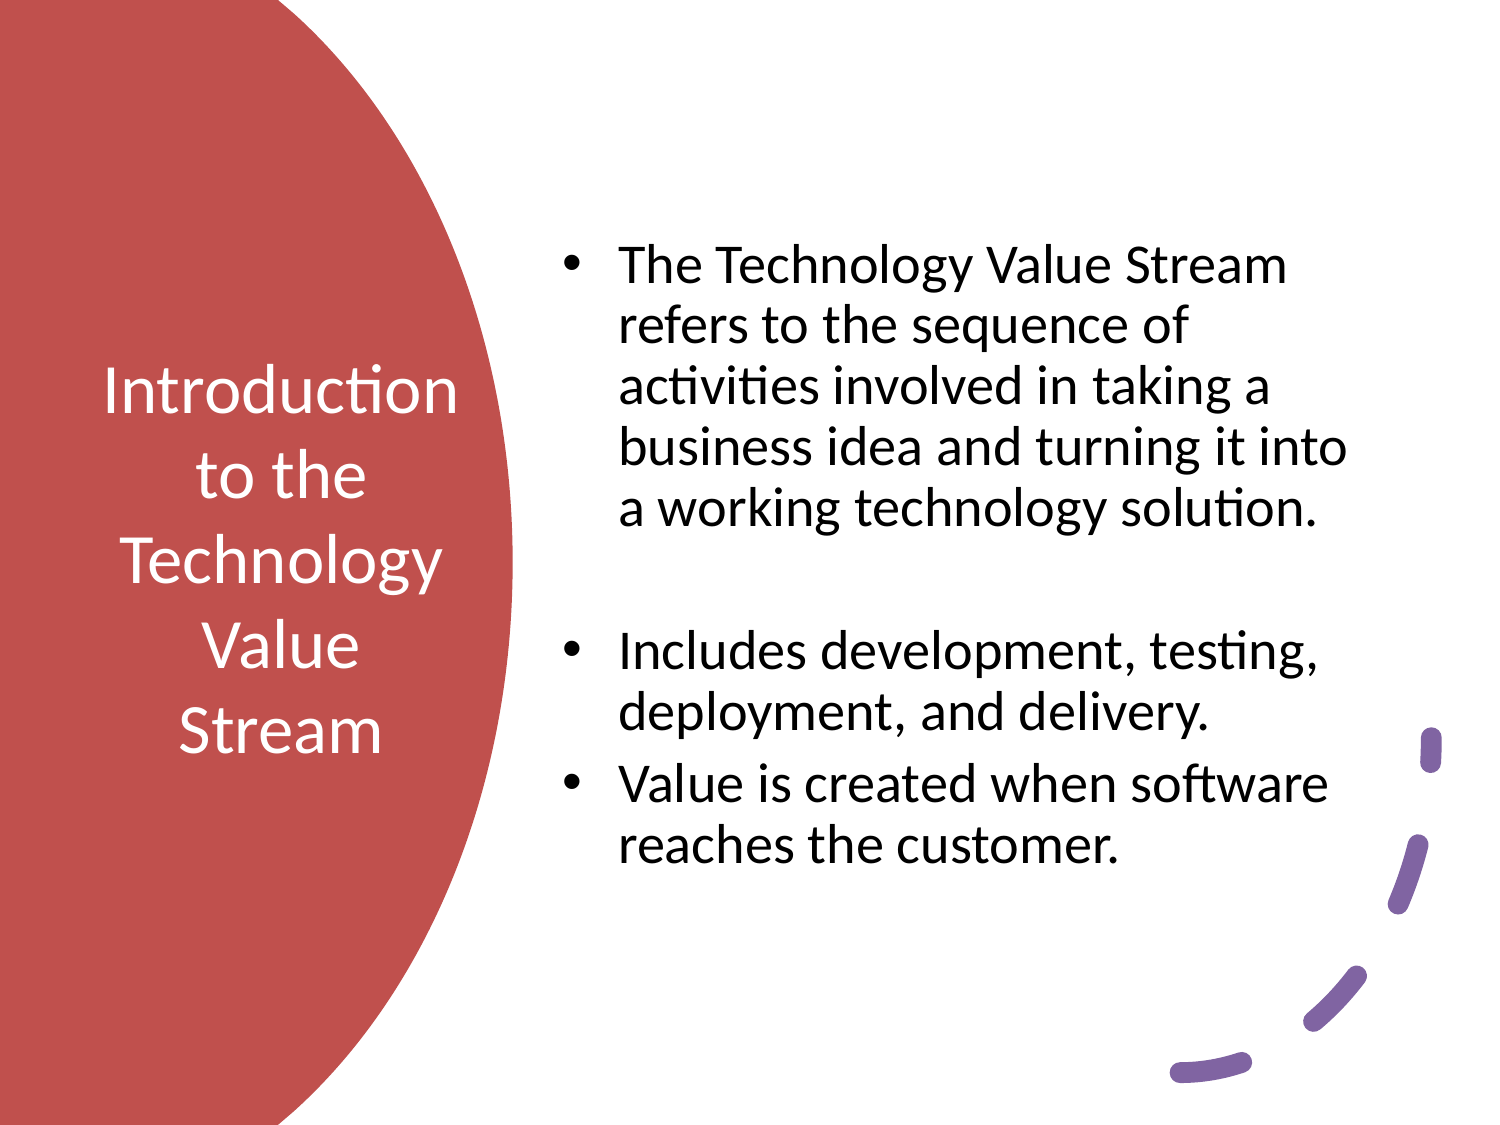

The Technology Value Stream refers to the sequence of activities involved in taking a business idea and turning it into a working technology solution.

Includes development, testing, deployment, and delivery.
Value is created when software reaches the customer.
# Introduction to the Technology Value Stream